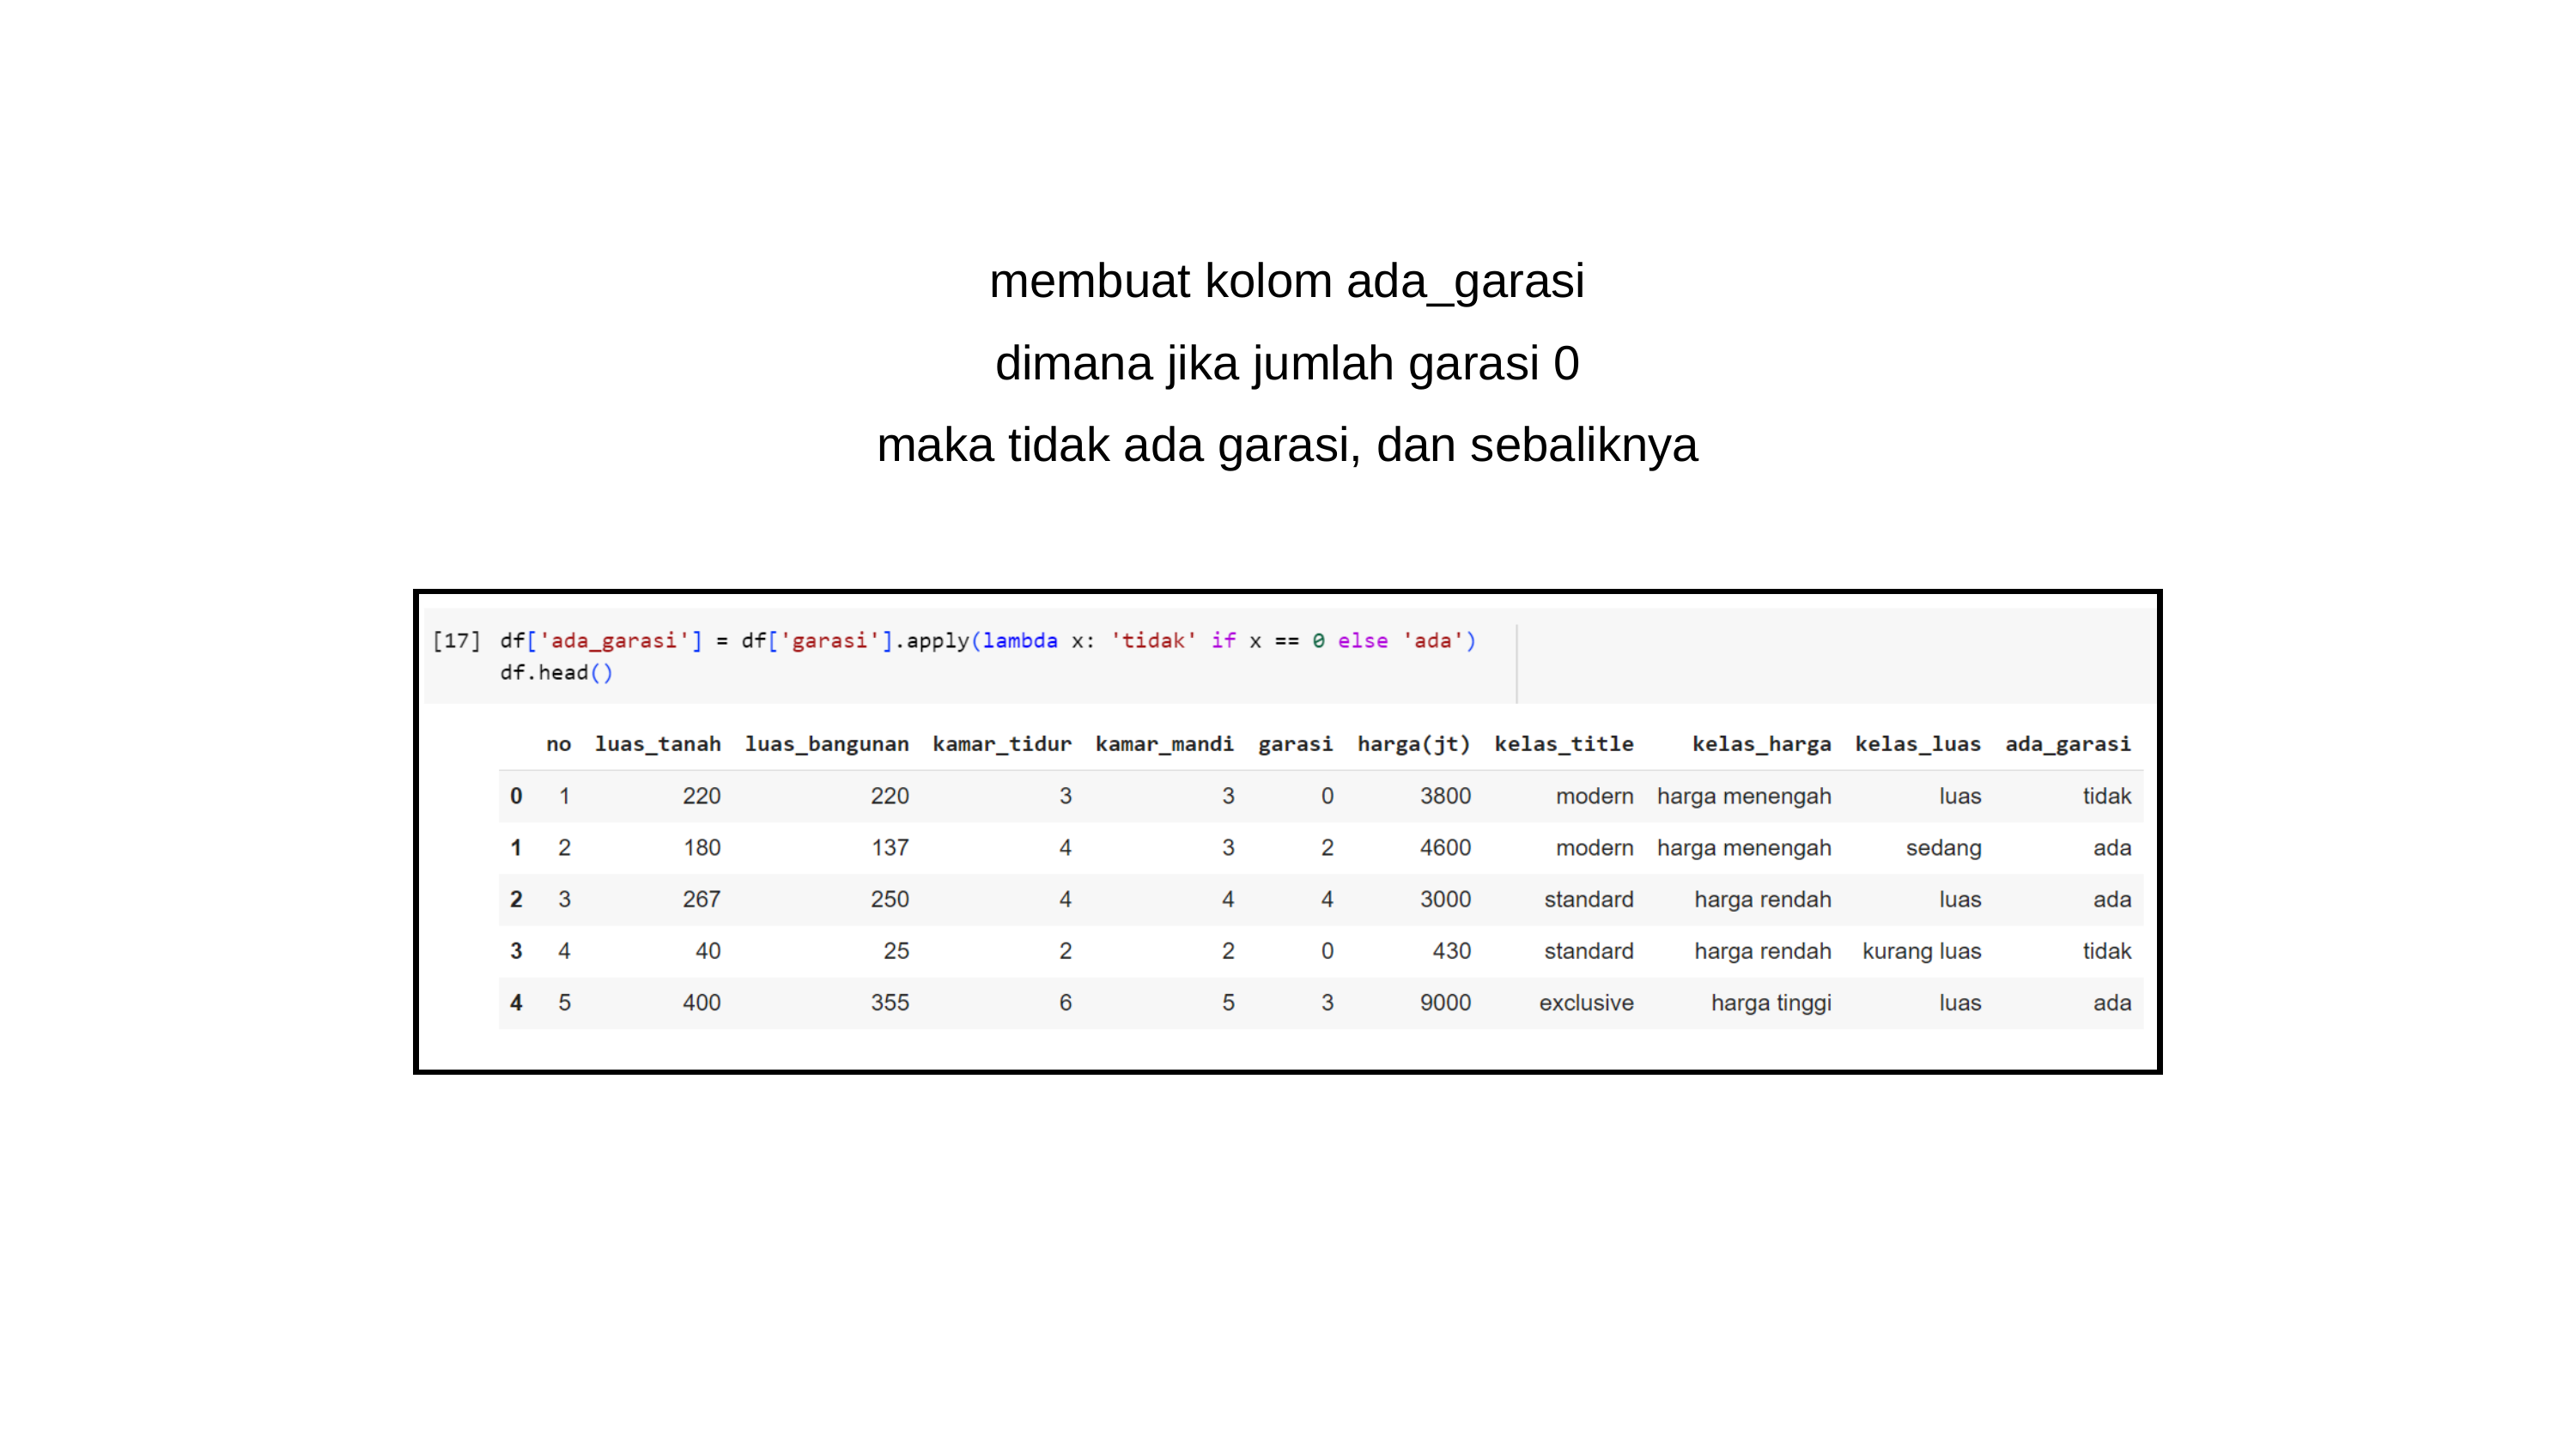

membuat kolom ada_garasi
dimana jika jumlah garasi 0
maka tidak ada garasi, dan sebaliknya